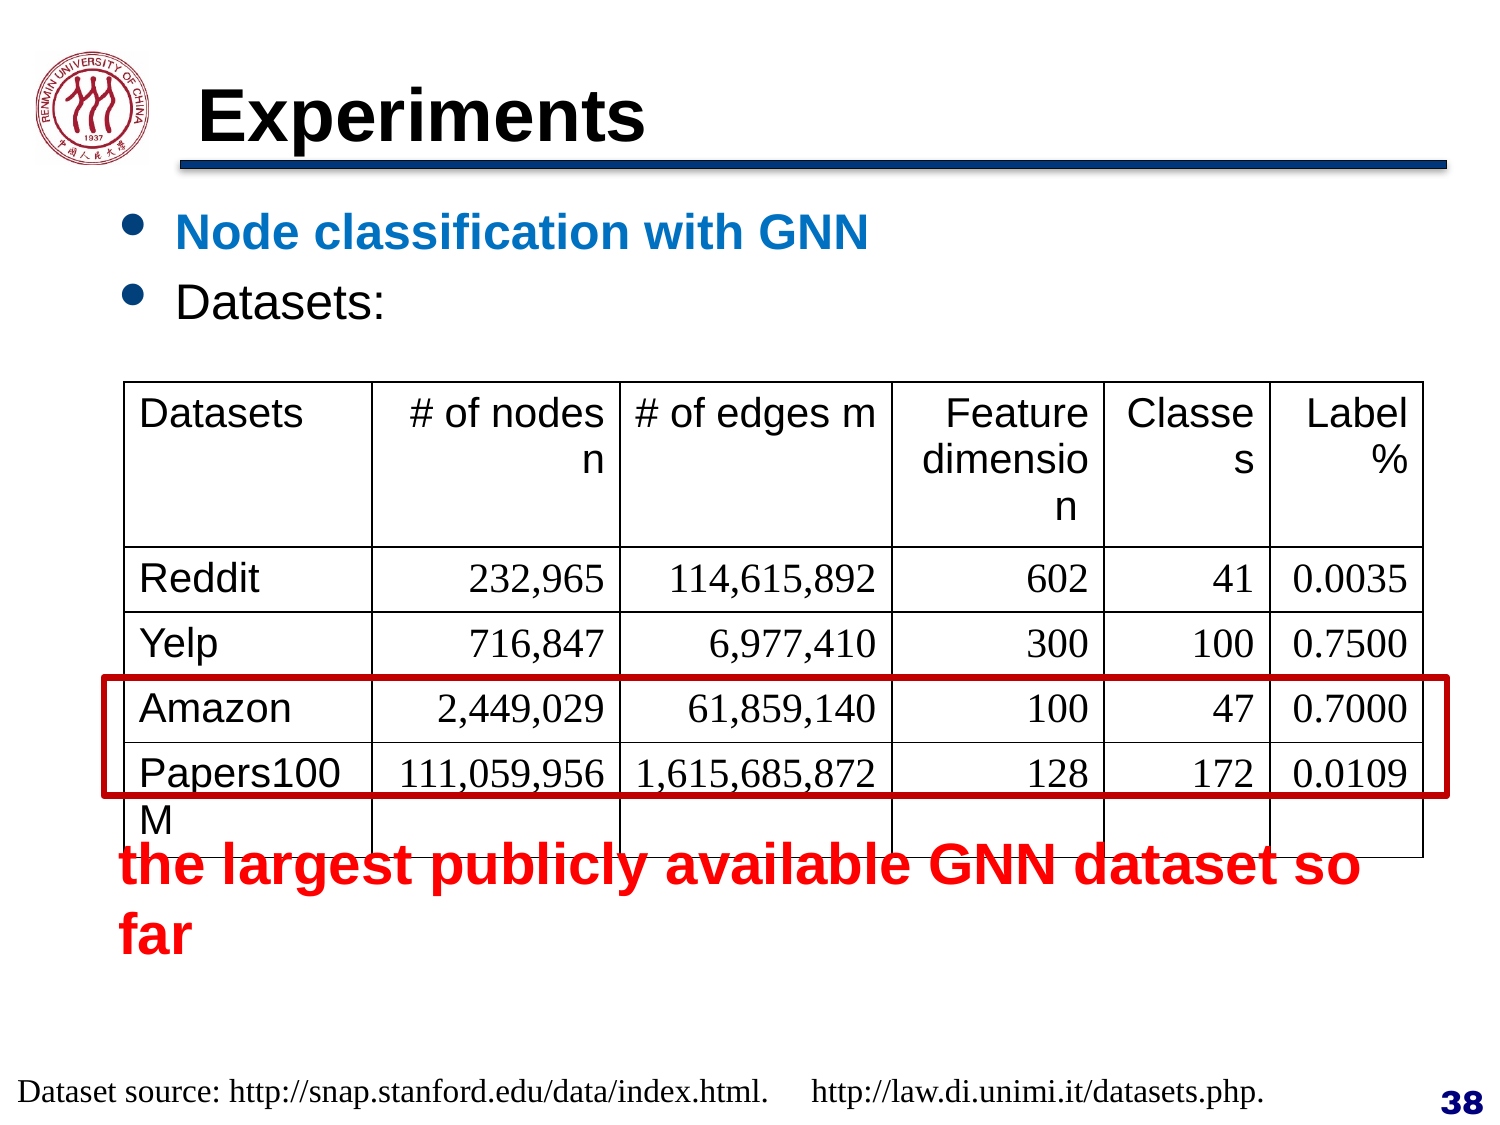

# Experiments
Node classification with GNN
Datasets:

| Datasets | # of nodes n | # of edges m | Feature dimension | Classes | Label % |
| --- | --- | --- | --- | --- | --- |
| Reddit | 232,965 | 114,615,892 | 602 | 41 | 0.0035 |
| Yelp | 716,847 | 6,977,410 | 300 | 100 | 0.7500 |
| Amazon | 2,449,029 | 61,859,140 | 100 | 47 | 0.7000 |
| Papers100M | 111,059,956 | 1,615,685,872 | 128 | 172 | 0.0109 |

the largest publicly available GNN dataset so far
Dataset source: http://snap.stanford.edu/data/index.html.     http://law.di.unimi.it/datasets.php.